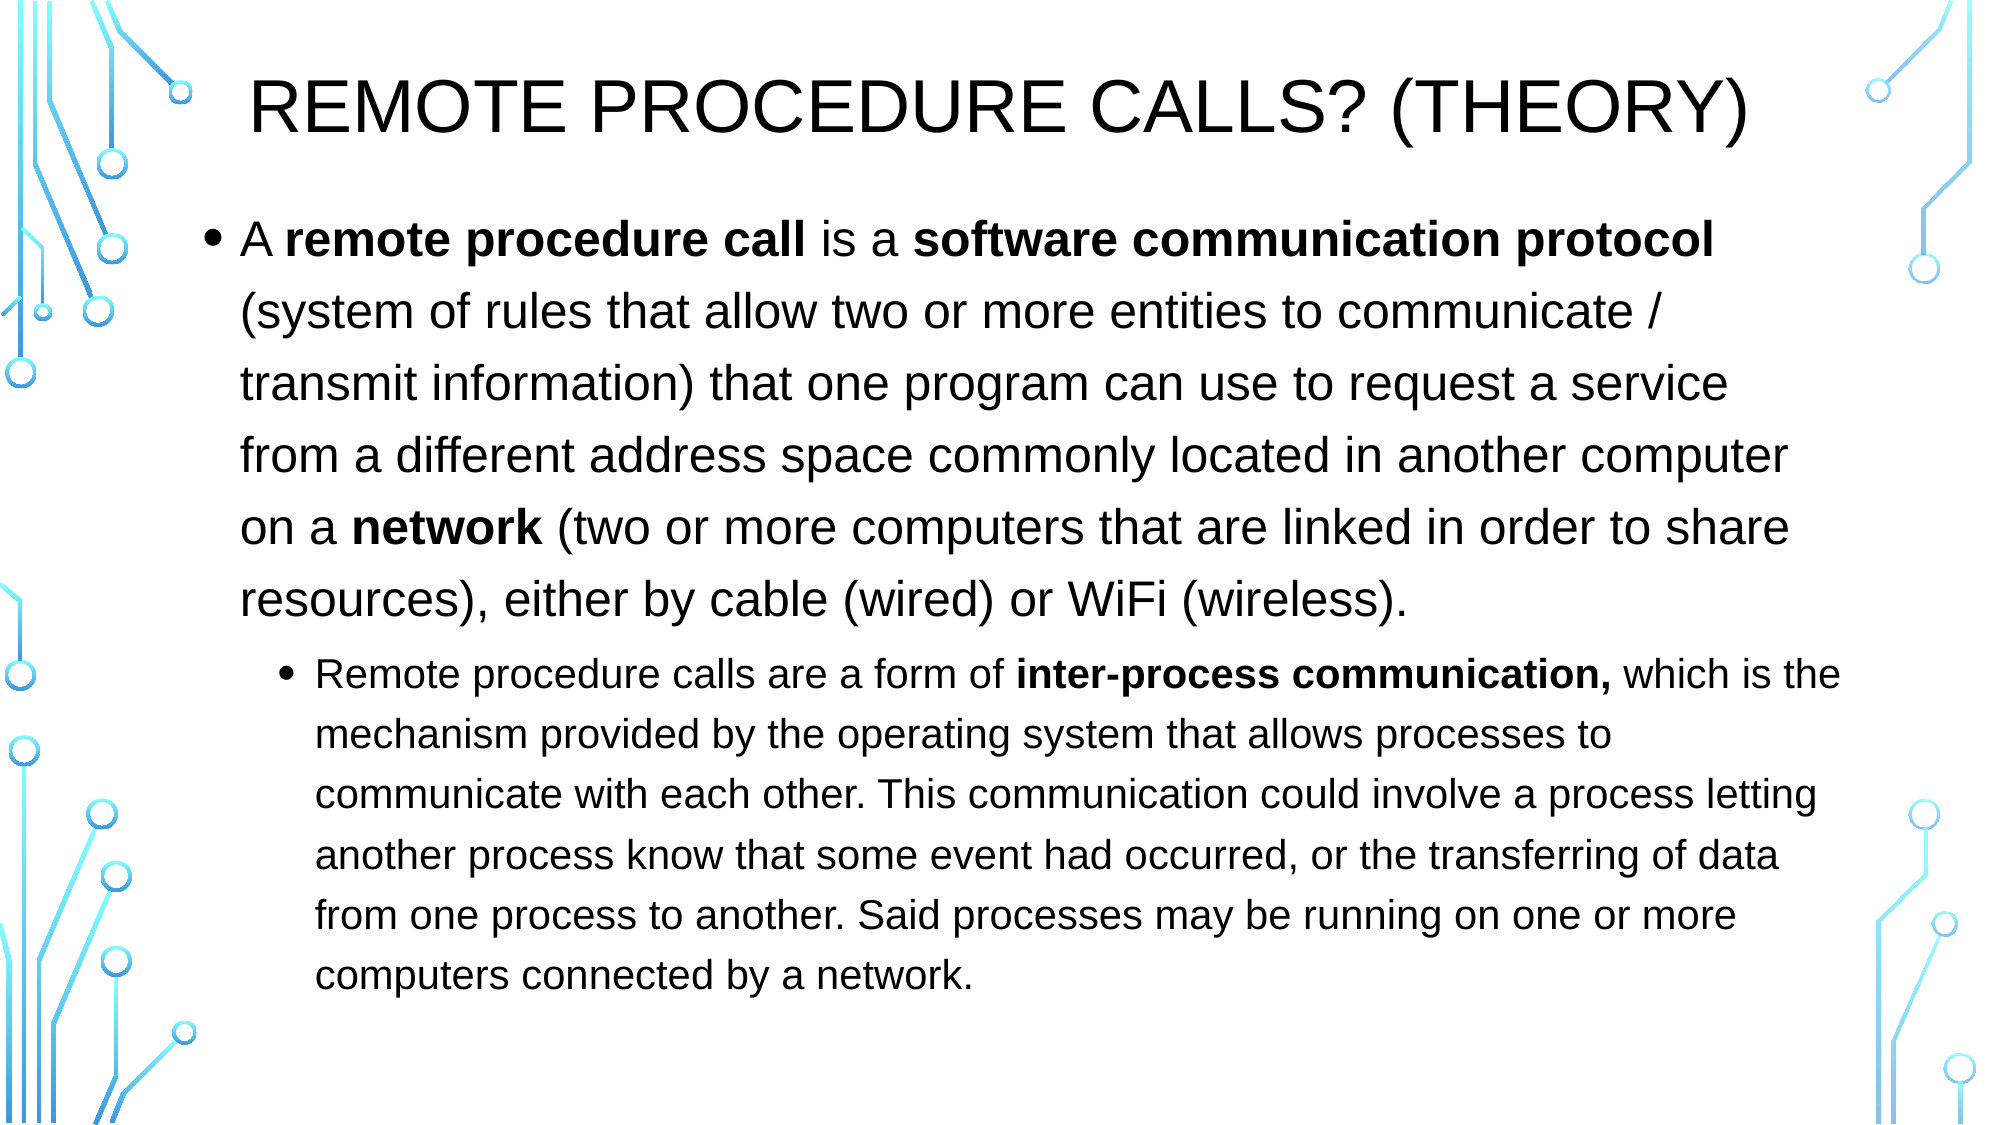

# Remote procedure calls? (Theory)
A remote procedure call is a software communication protocol (system of rules that allow two or more entities to communicate / transmit information) that one program can use to request a service from a different address space commonly located in another computer on a network (two or more computers that are linked in order to share resources), either by cable (wired) or WiFi (wireless).
Remote procedure calls are a form of inter-process communication, which is the mechanism provided by the operating system that allows processes to communicate with each other. This communication could involve a process letting another process know that some event had occurred, or the transferring of data from one process to another. Said processes may be running on one or more computers connected by a network.